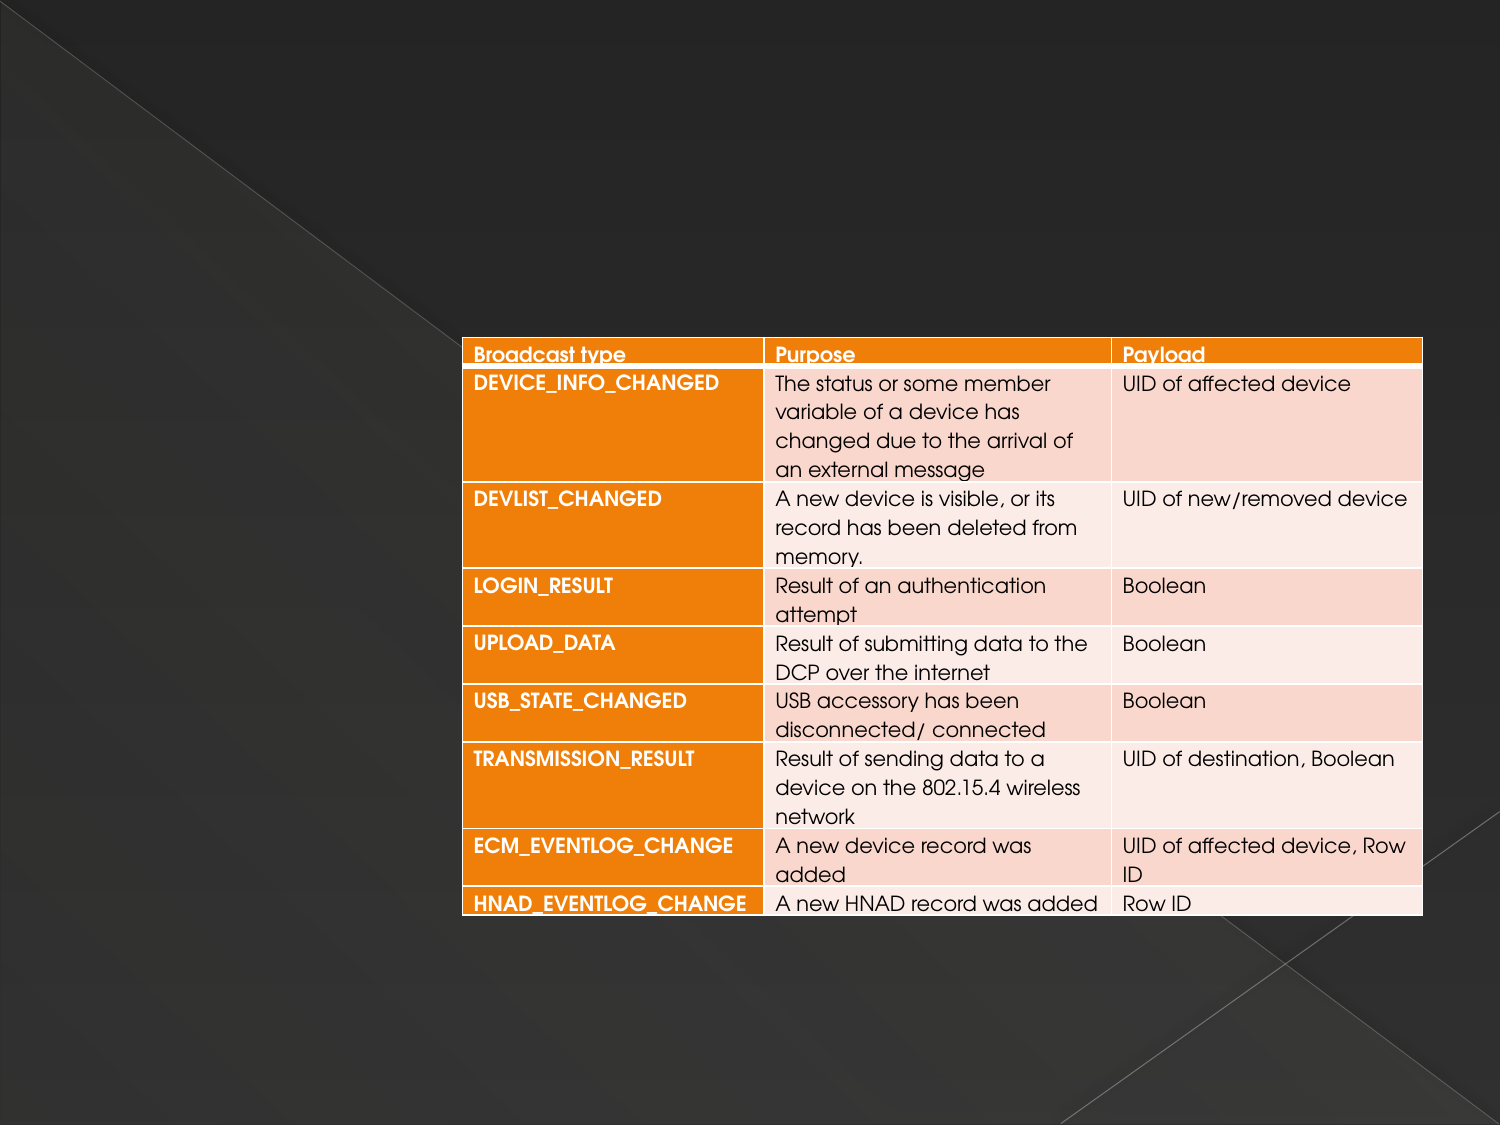

#
| Broadcast type | Purpose | Payload |
| --- | --- | --- |
| DEVICE\_INFO\_CHANGED | The status or some member variable of a device has changed due to the arrival of an external message | UID of affected device |
| DEVLIST\_CHANGED | A new device is visible, or its record has been deleted from memory. | UID of new/removed device |
| LOGIN\_RESULT | Result of an authentication attempt | Boolean |
| UPLOAD\_DATA | Result of submitting data to the DCP over the internet | Boolean |
| USB\_STATE\_CHANGED | USB accessory has been disconnected/ connected | Boolean |
| TRANSMISSION\_RESULT | Result of sending data to a device on the 802.15.4 wireless network | UID of destination, Boolean |
| ECM\_EVENTLOG\_CHANGE | A new device record was added | UID of affected device, Row ID |
| HNAD\_EVENTLOG\_CHANGE | A new HNAD record was added | Row ID |